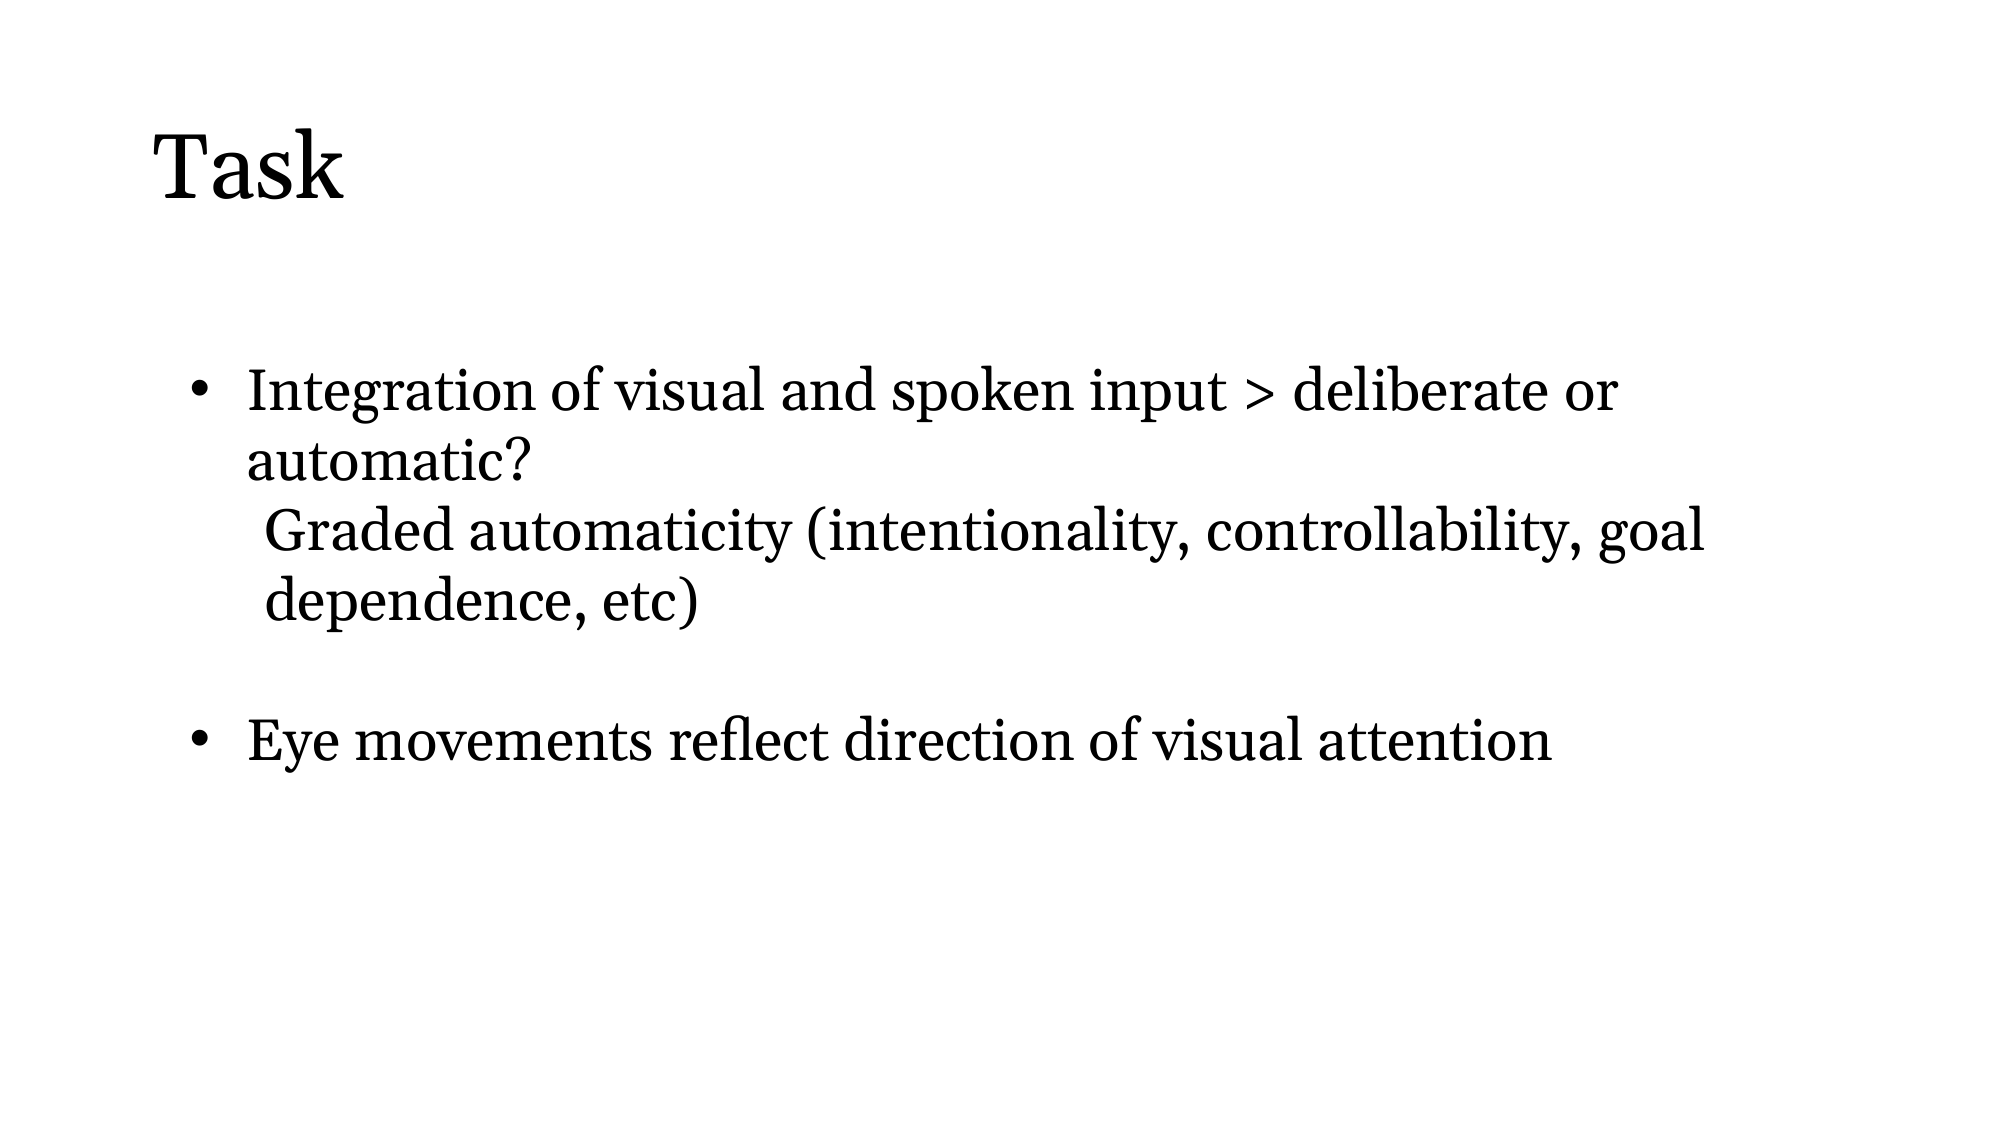

# Task
Integration of visual and spoken input > deliberate or automatic?
Graded automaticity (intentionality, controllability, goal dependence, etc)

Eye movements reflect direction of visual attention